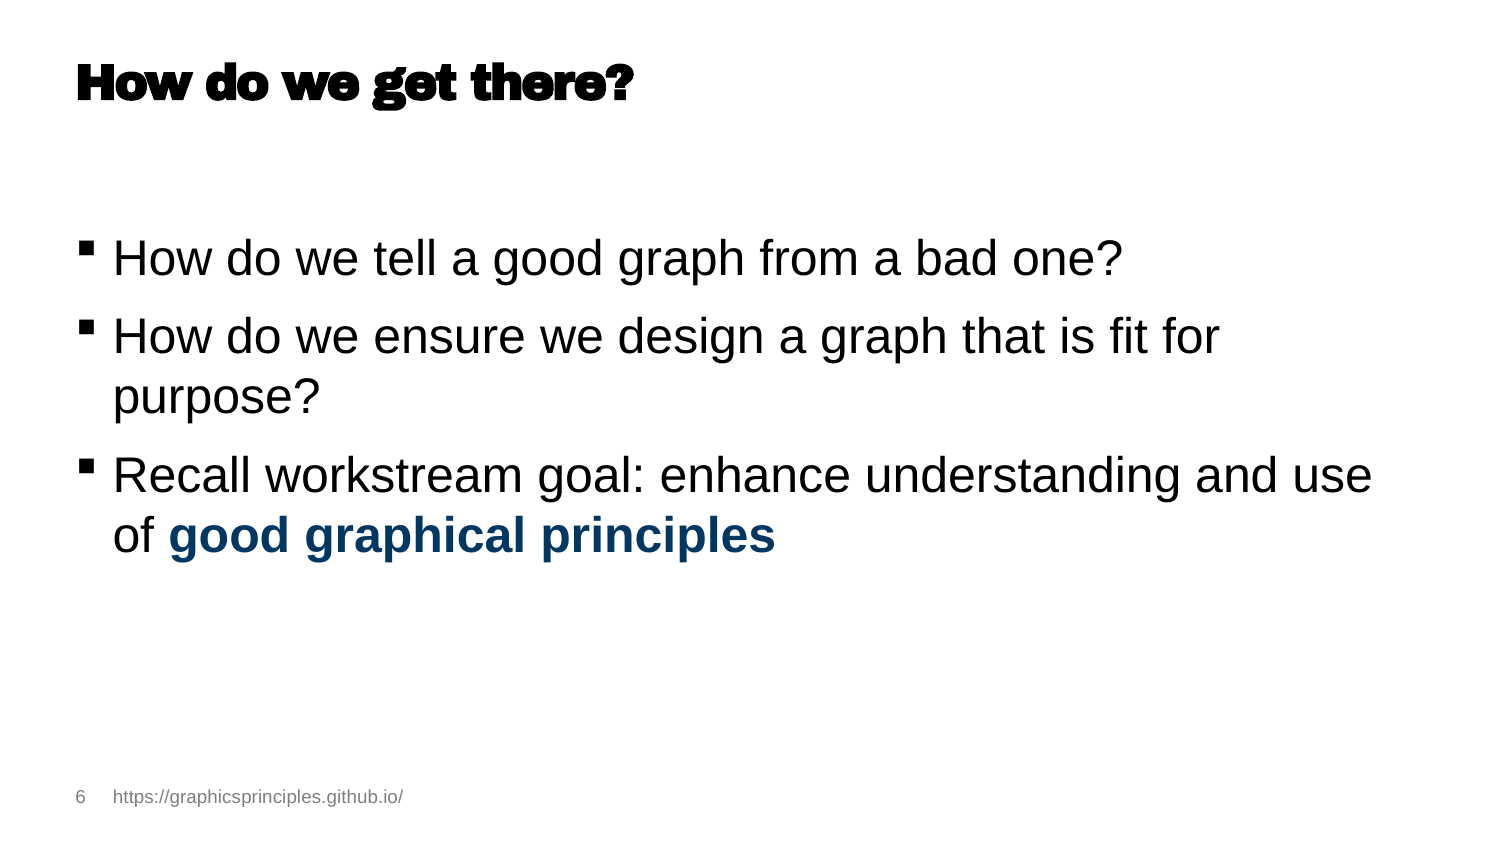

# How do we get there?
How do we tell a good graph from a bad one?
How do we ensure we design a graph that is fit for purpose?
Recall workstream goal: enhance understanding and use of good graphical principles

6
https://graphicsprinciples.github.io/